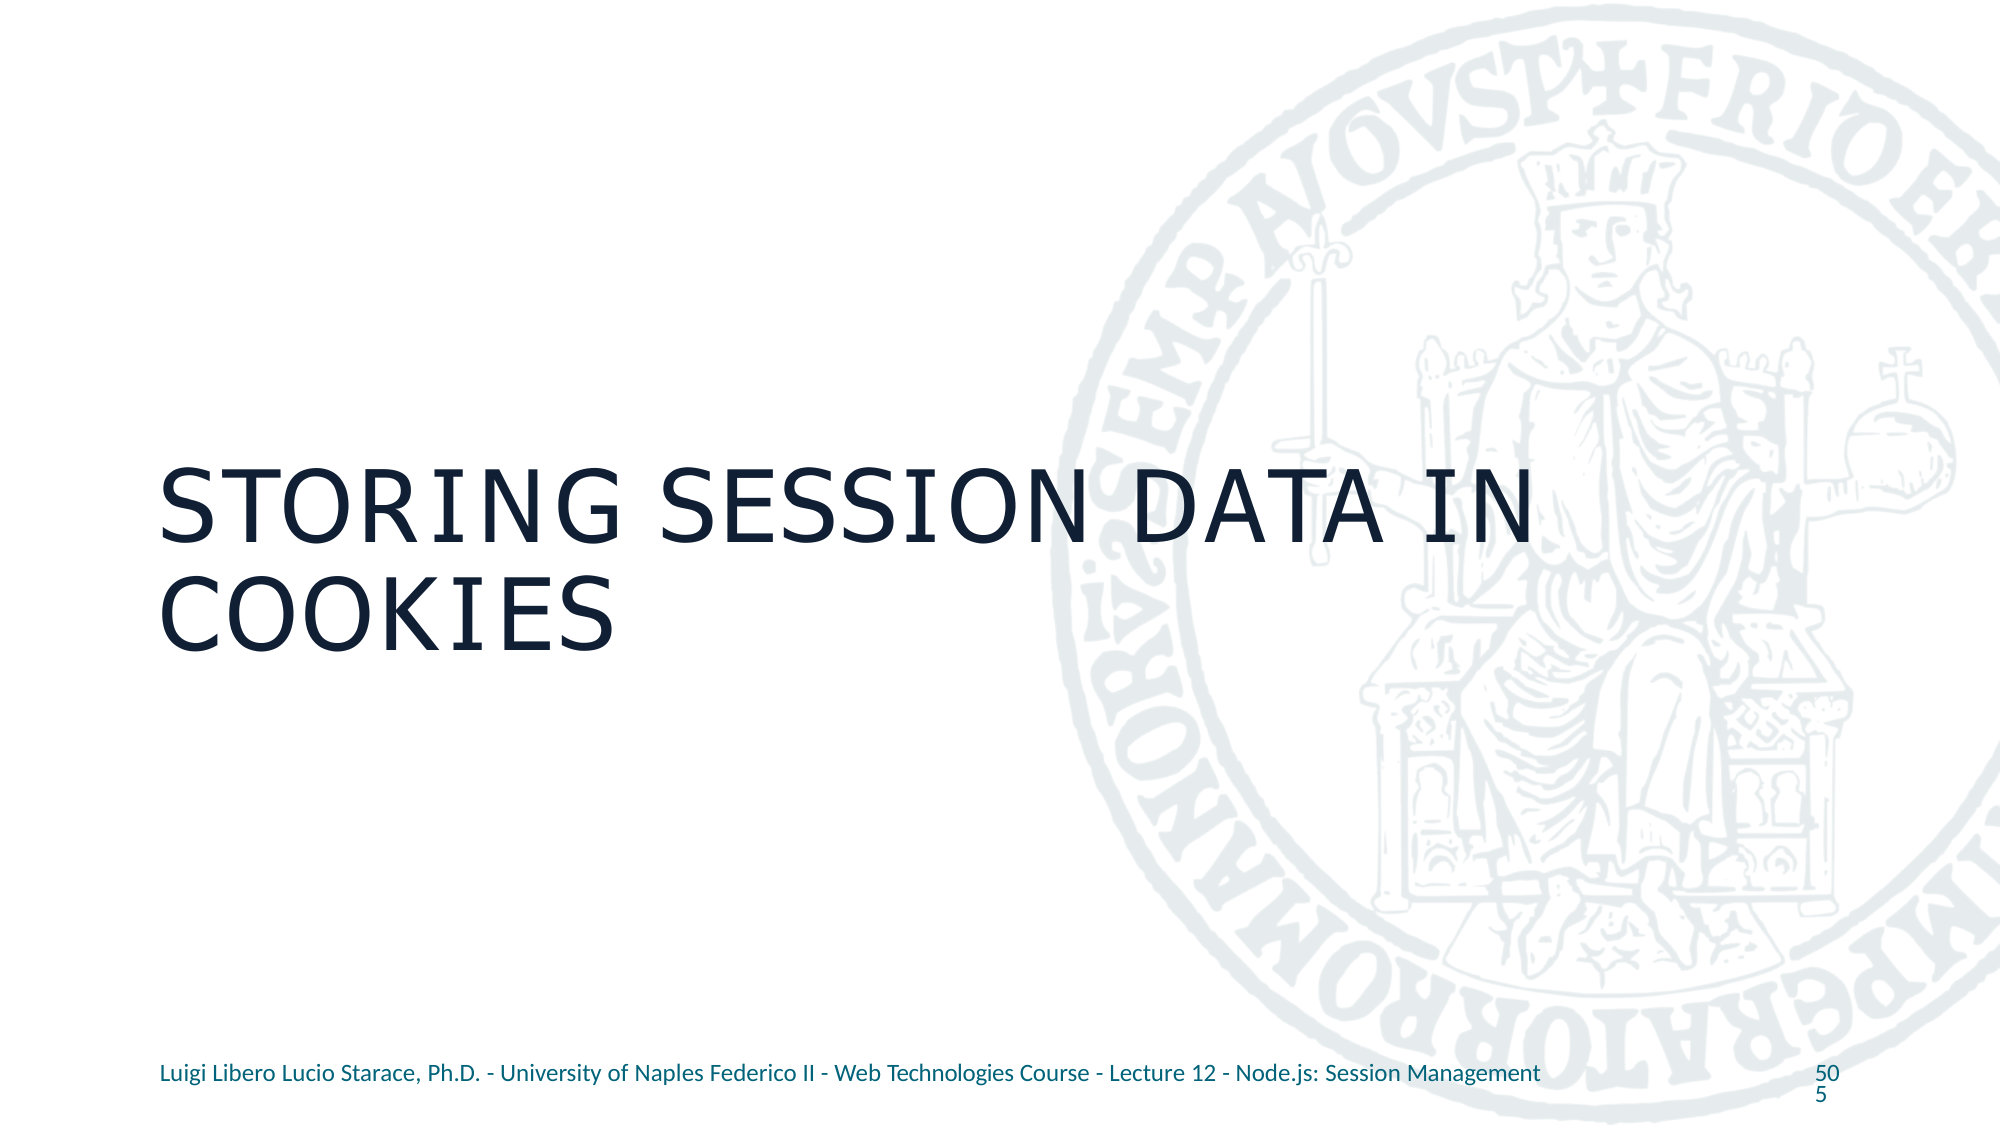

# STORING SESSION DATA IN COOKIES
Luigi Libero Lucio Starace, Ph.D. - University of Naples Federico II - Web Technologies Course - Lecture 12 - Node.js: Session Management
505